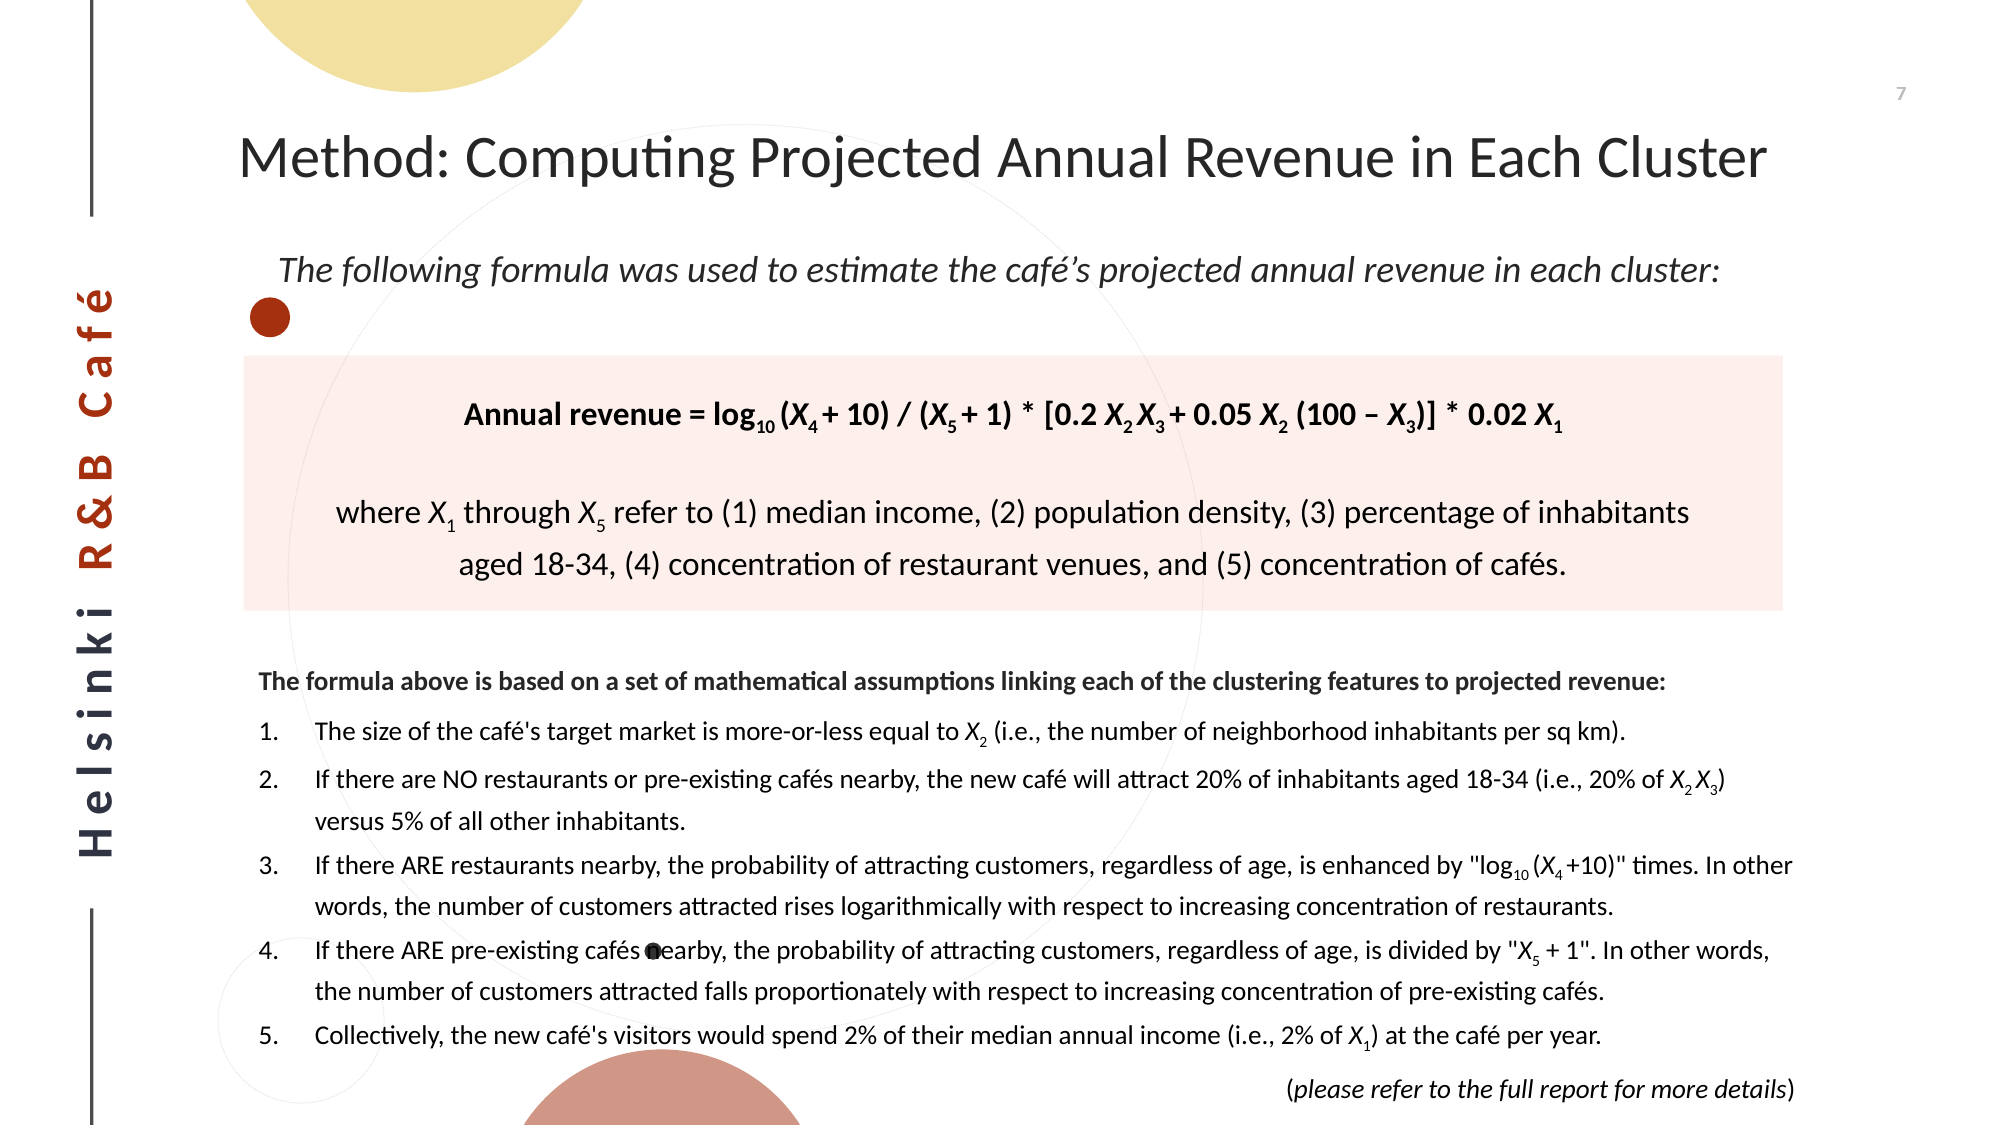

7
# Method: Computing Projected Annual Revenue in Each Cluster
The following formula was used to estimate the café’s projected annual revenue in each cluster:
Annual revenue = log10 (X4 + 10) / (X5 + 1) * [0.2 X2 X3 + 0.05 X2 (100 – X3)] * 0.02 X1

where X1 through X5 refer to (1) median income, (2) population density, (3) percentage of inhabitants aged 18-34, (4) concentration of restaurant venues, and (5) concentration of cafés.

The formula above is based on a set of mathematical assumptions linking each of the clustering features to projected revenue:
The size of the café's target market is more-or-less equal to X2 (i.e., the number of neighborhood inhabitants per sq km).
If there are NO restaurants or pre-existing cafés nearby, the new café will attract 20% of inhabitants aged 18-34 (i.e., 20% of X2 X3) versus 5% of all other inhabitants.
If there ARE restaurants nearby, the probability of attracting customers, regardless of age, is enhanced by "log10 (X4 +10)" times. In other words, the number of customers attracted rises logarithmically with respect to increasing concentration of restaurants.
If there ARE pre-existing cafés nearby, the probability of attracting customers, regardless of age, is divided by "X5 + 1". In other words, the number of customers attracted falls proportionately with respect to increasing concentration of pre-existing cafés.
Collectively, the new café's visitors would spend 2% of their median annual income (i.e., 2% of X1) at the café per year.
(please refer to the full report for more details)